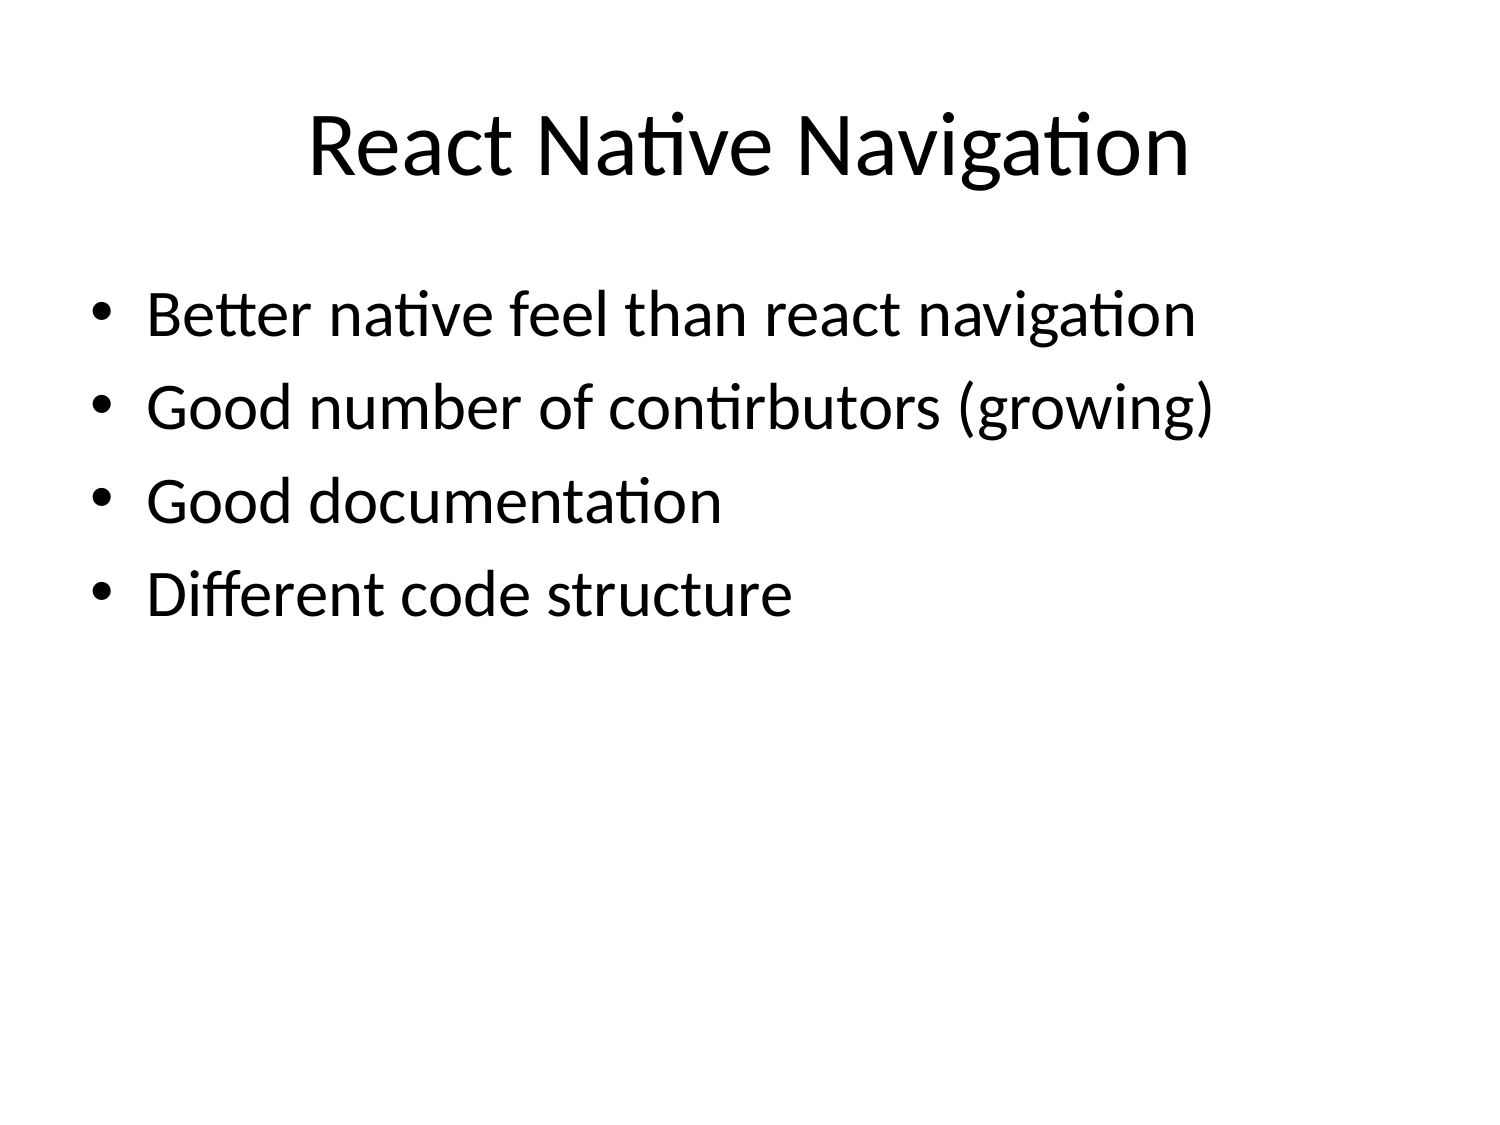

# React Native Navigation
Better native feel than react navigation
Good number of contirbutors (growing)
Good documentation
Different code structure